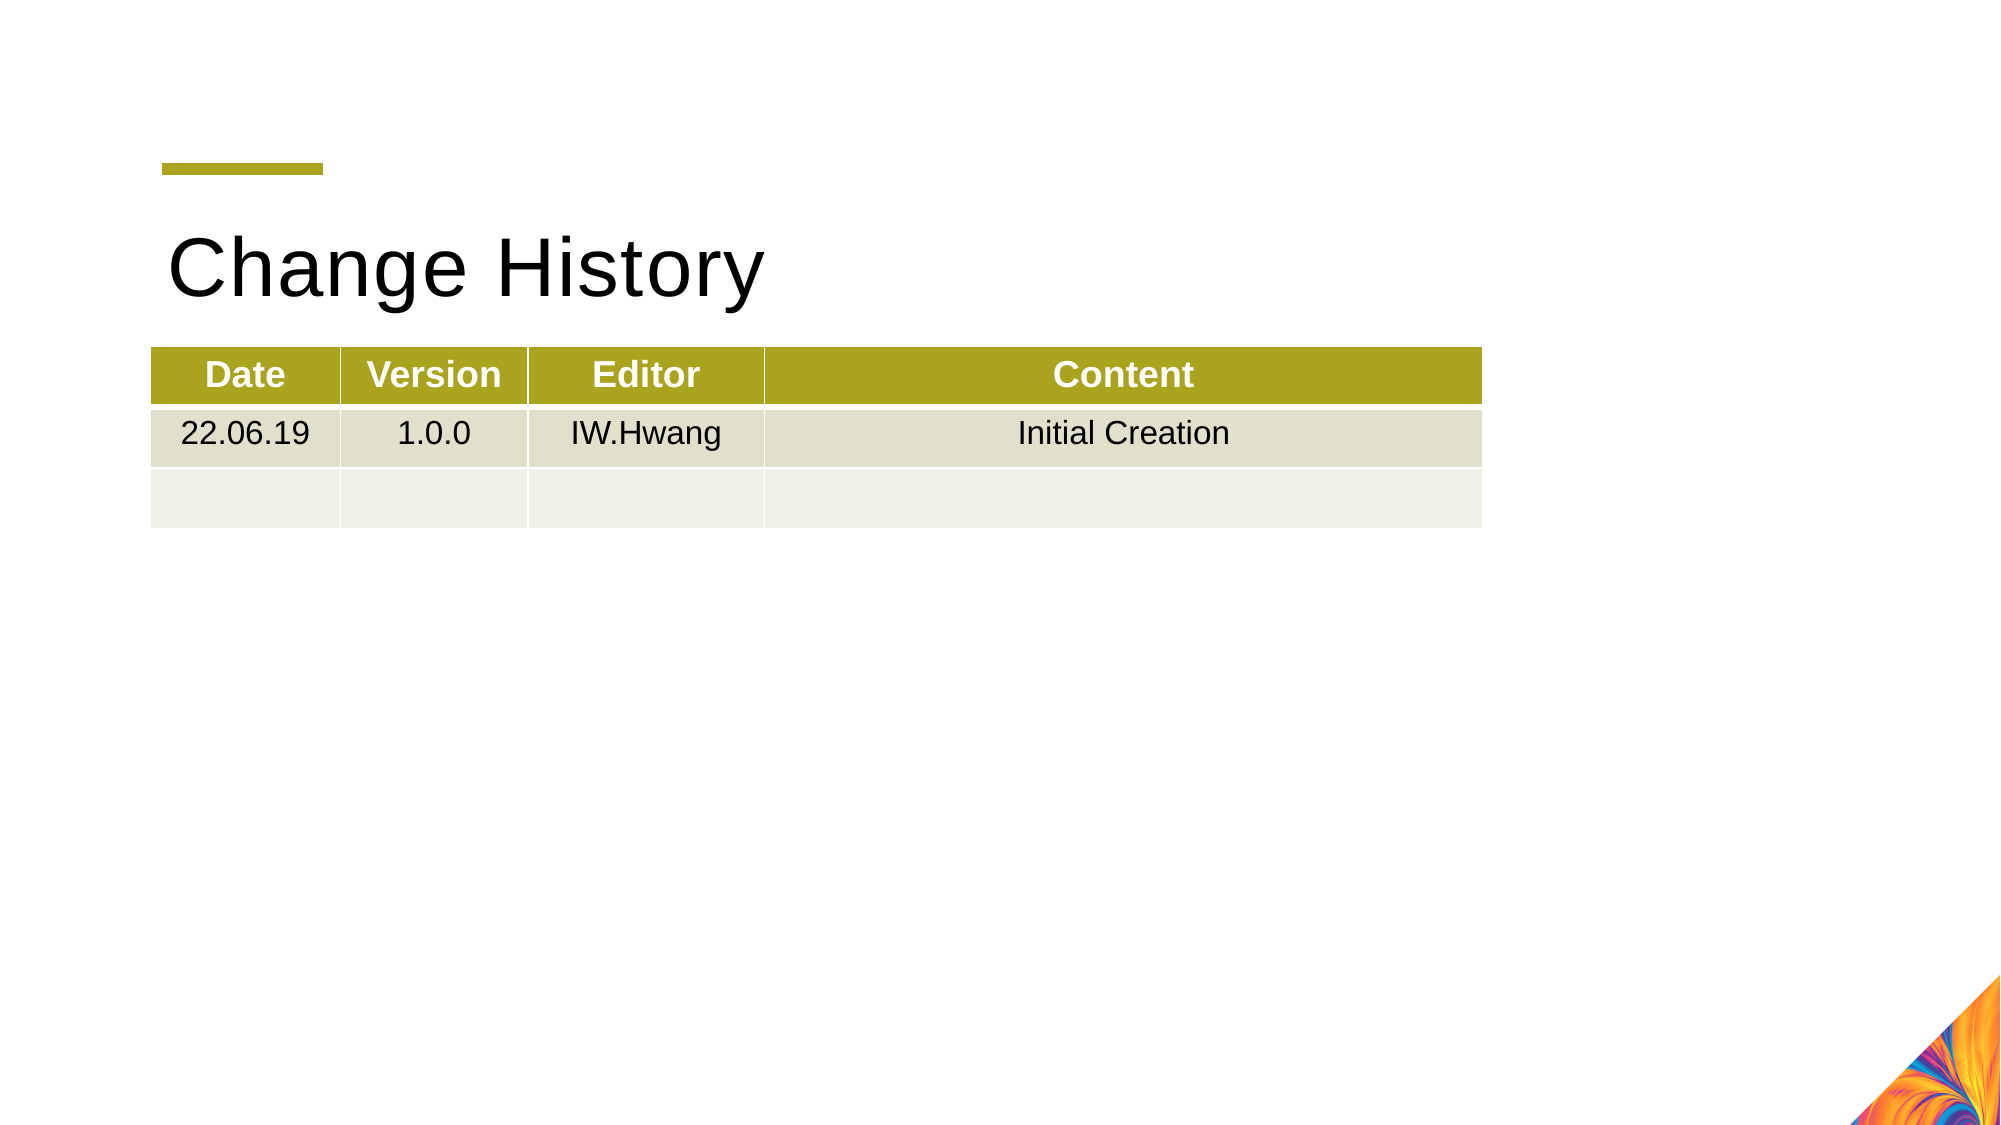

# Change History
| Date | Version | Editor | Content |
| --- | --- | --- | --- |
| 22.06.19 | 1.0.0 | IW.Hwang | Initial Creation |
|  |  |  |  |